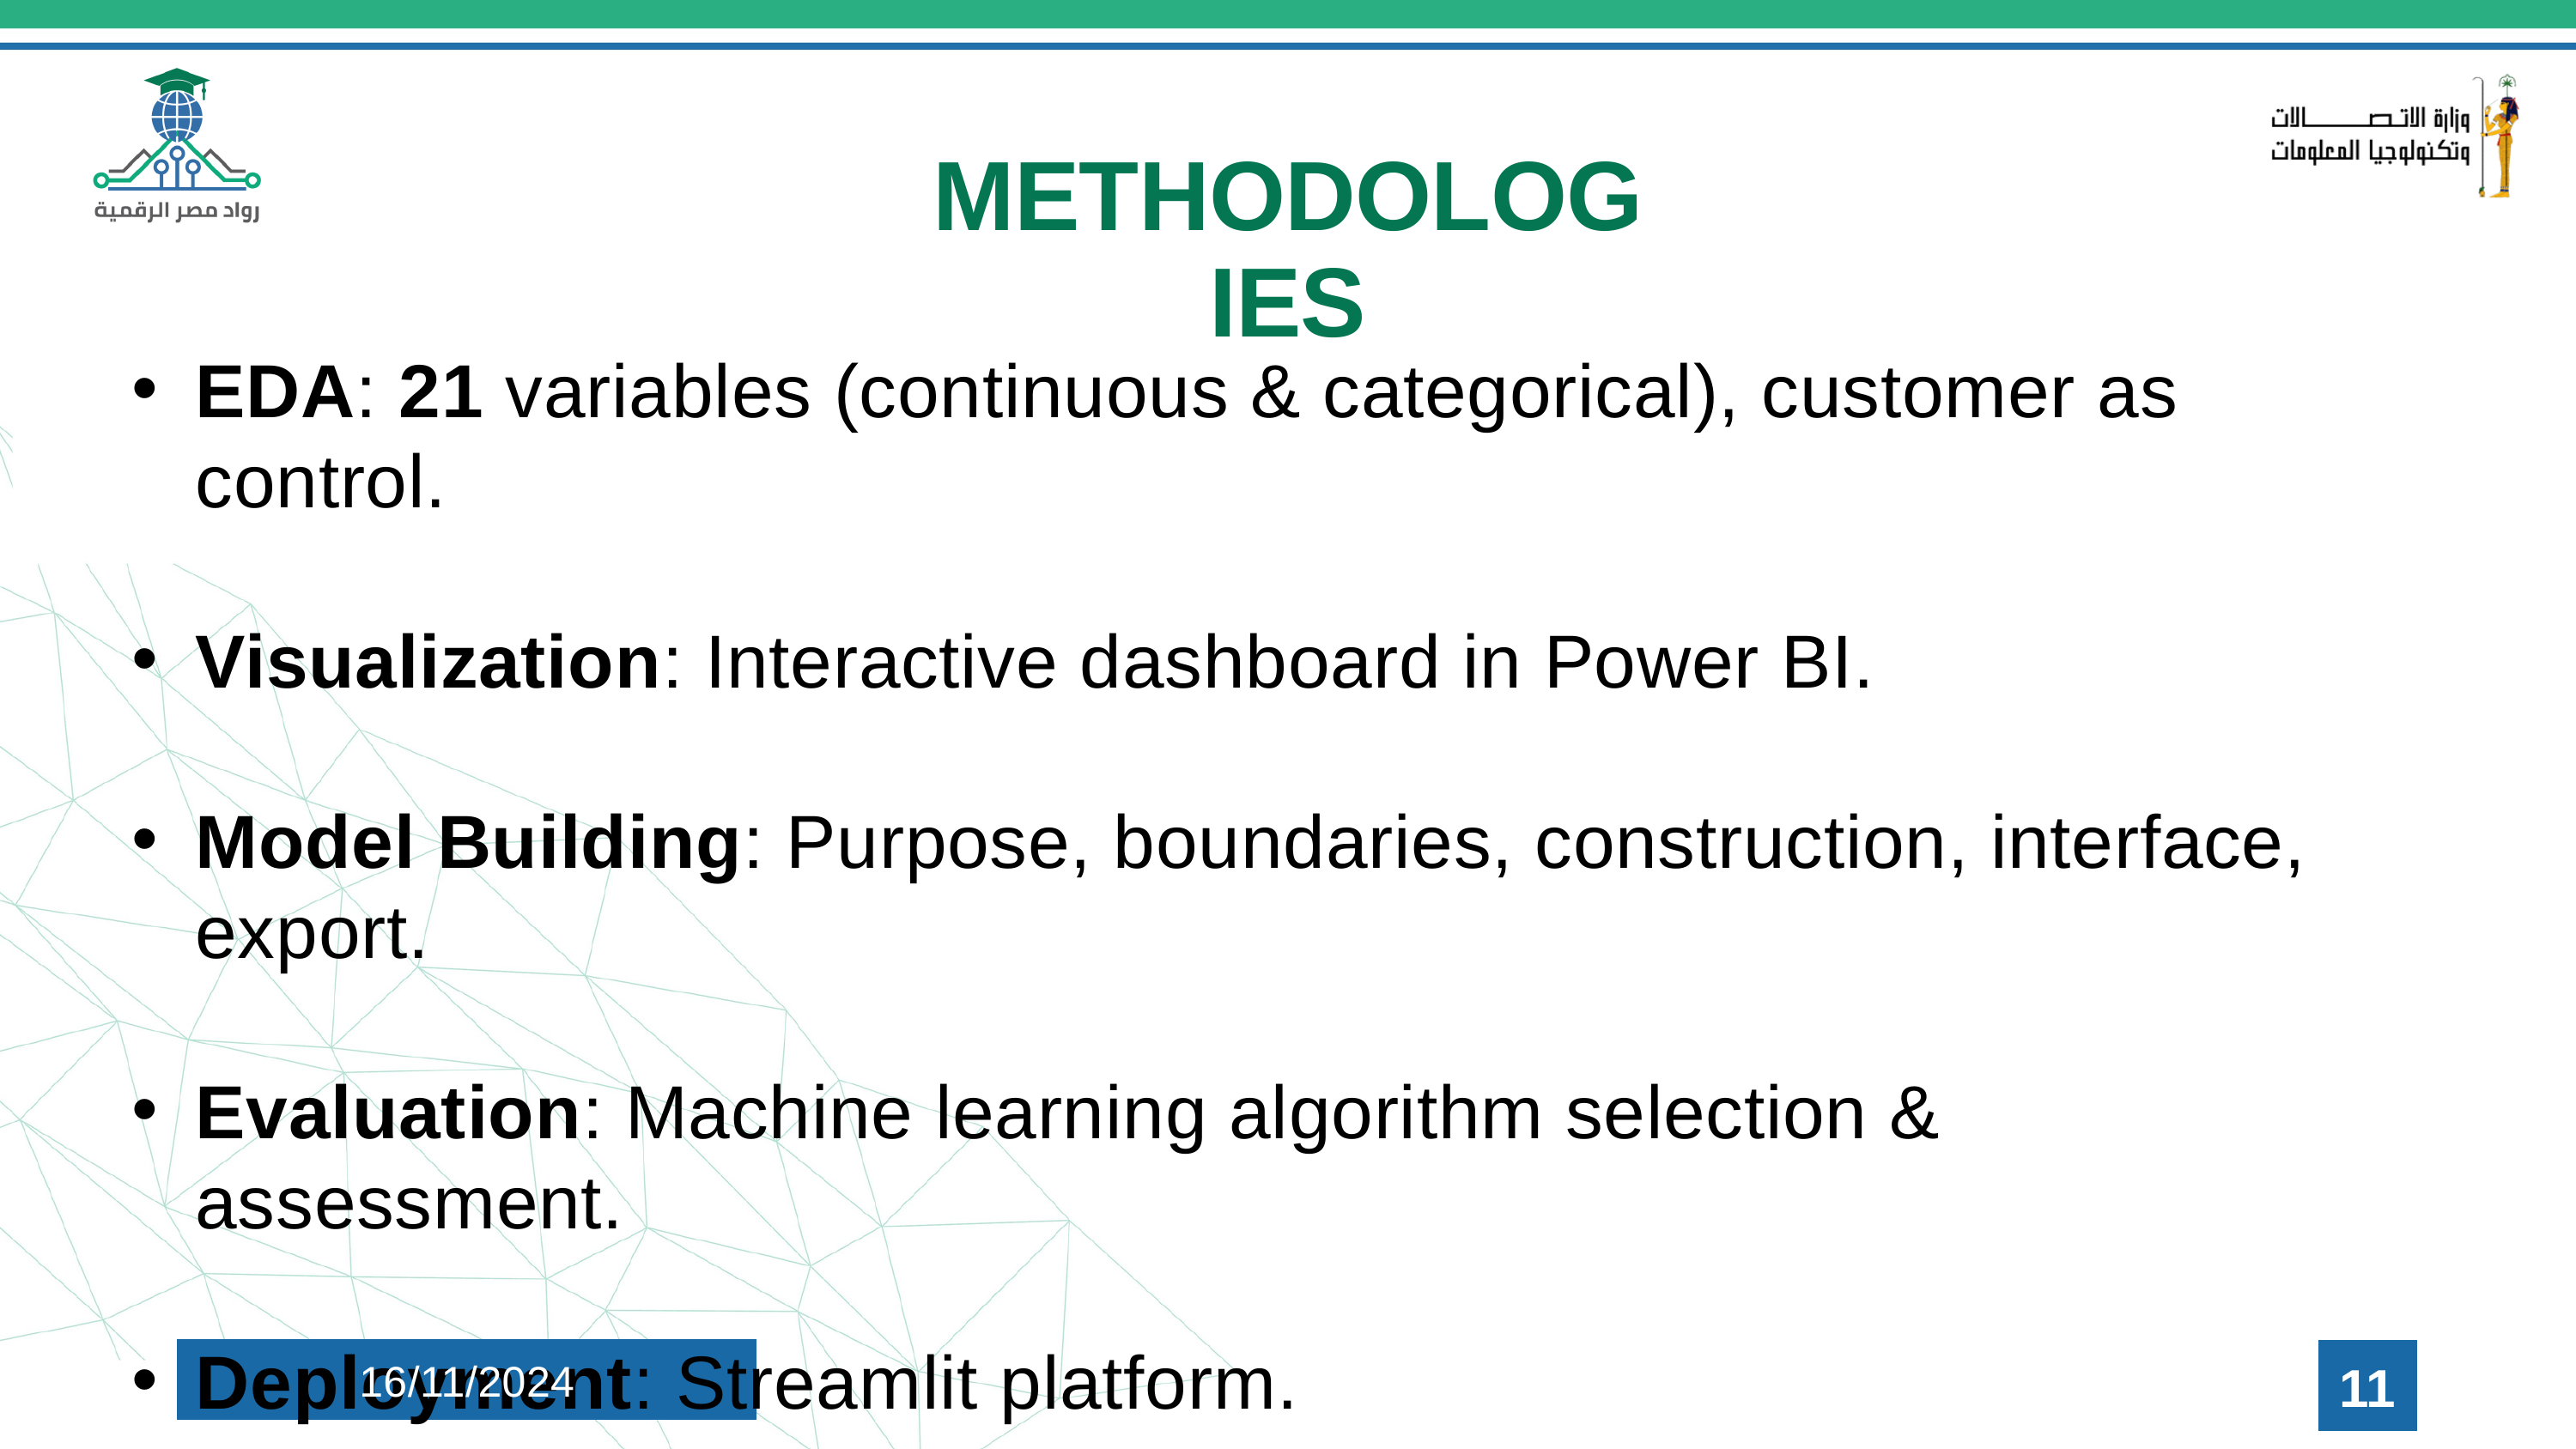

METHODOLOGIES
EDA: 21 variables (continuous & categorical), customer as control.

Visualization: Interactive dashboard in Power BI.

Model Building: Purpose, boundaries, construction, interface, export.

Evaluation: Machine learning algorithm selection & assessment.

Deployment: Streamlit platform.

16/11/2024
11